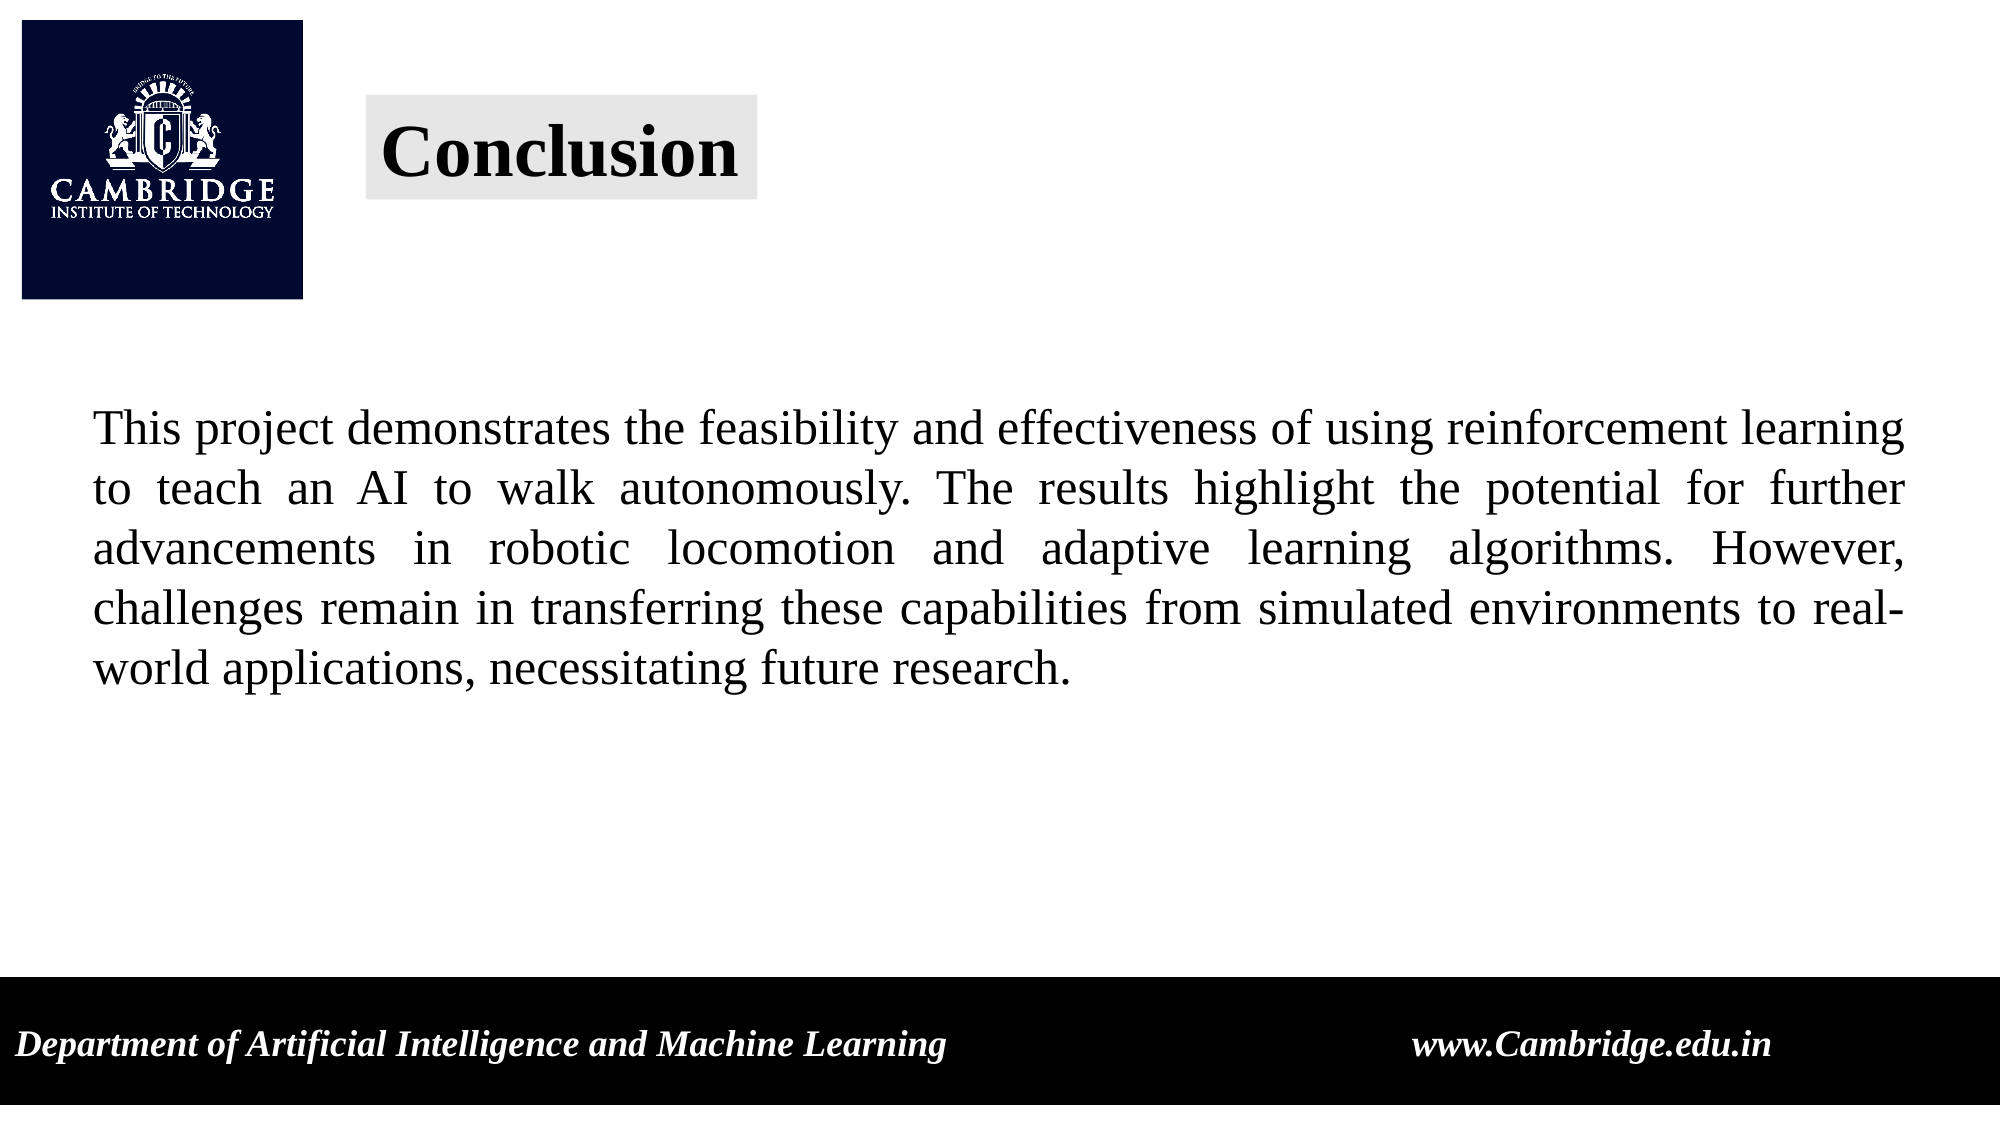

Conclusion
This project demonstrates the feasibility and effectiveness of using reinforcement learning to teach an AI to walk autonomously. The results highlight the potential for further advancements in robotic locomotion and adaptive learning algorithms. However, challenges remain in transferring these capabilities from simulated environments to real-world applications, necessitating future research.

Department of Artificial Intelligence and Machine Learning                                                 www.Cambridge.edu.in